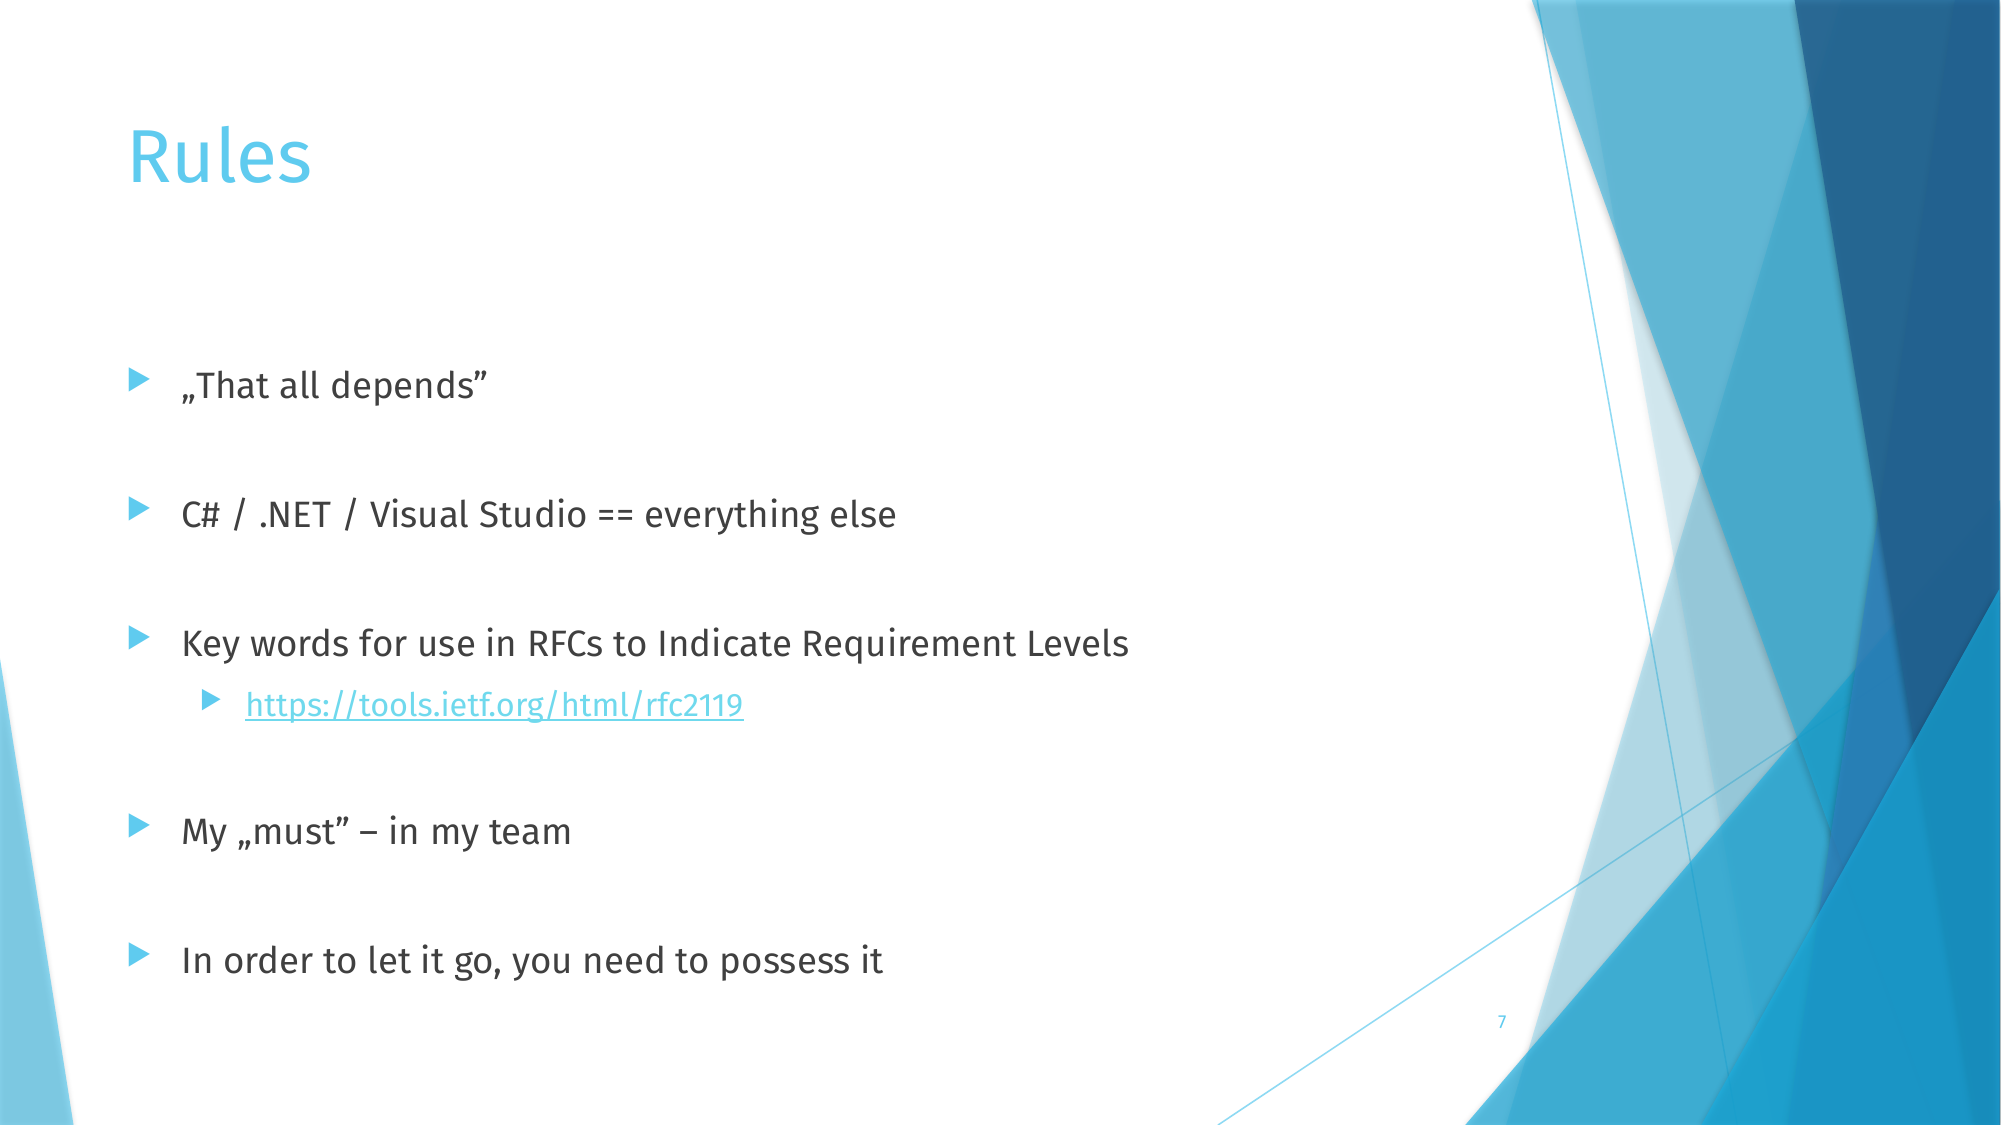

# Rules
„That all depends”

C# / .NET / Visual Studio == everything else

Key words for use in RFCs to Indicate Requirement Levels
https://tools.ietf.org/html/rfc2119

My „must” – in my team

In order to let it go, you need to possess it
7